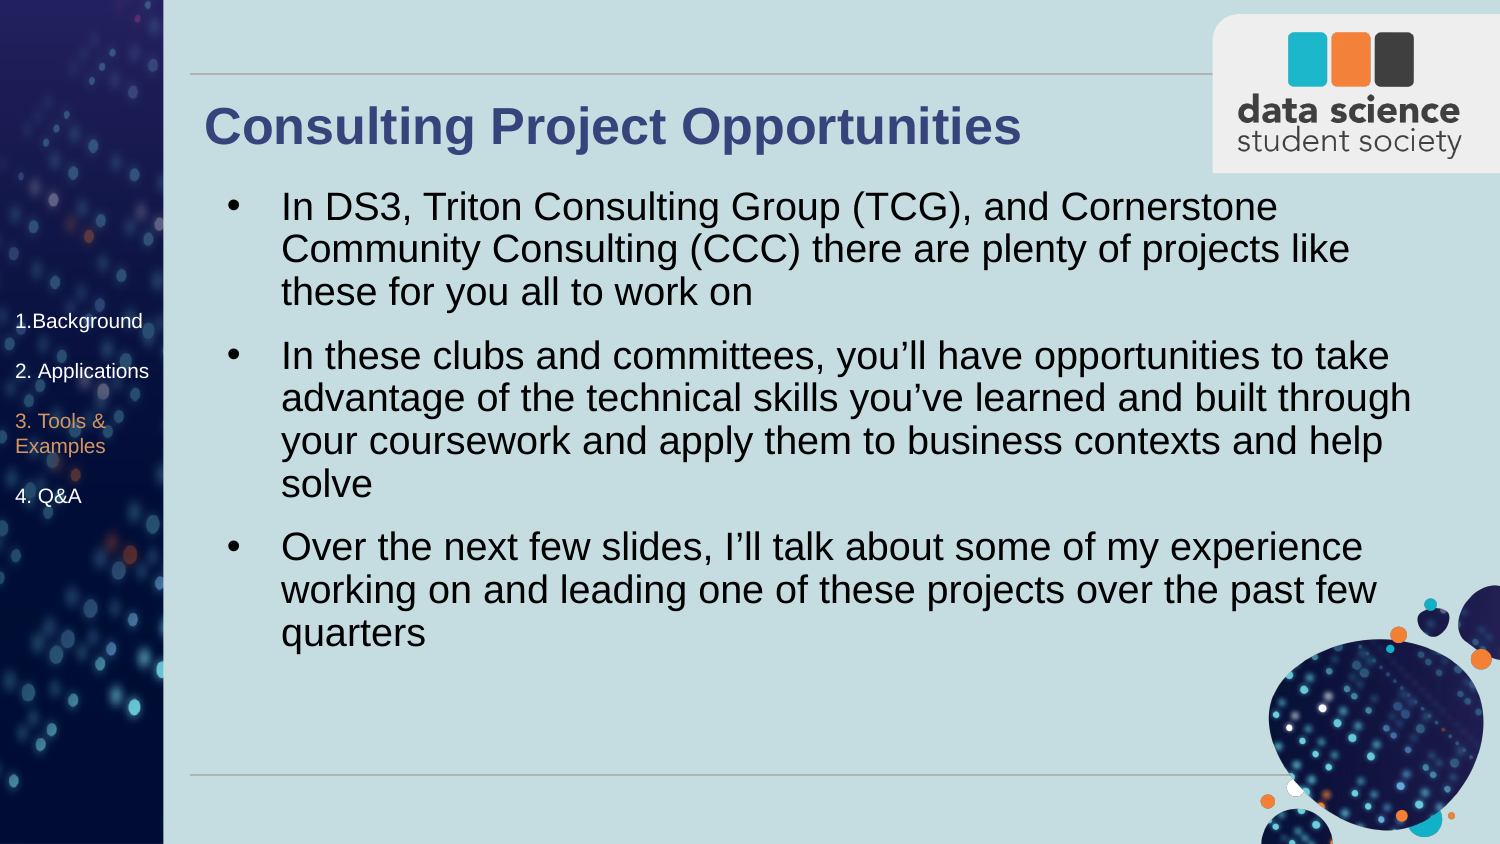

# Consulting Project Opportunities
In DS3, Triton Consulting Group (TCG), and Cornerstone Community Consulting (CCC) there are plenty of projects like these for you all to work on
In these clubs and committees, you’ll have opportunities to take advantage of the technical skills you’ve learned and built through your coursework and apply them to business contexts and help solve
Over the next few slides, I’ll talk about some of my experience working on and leading one of these projects over the past few quarters